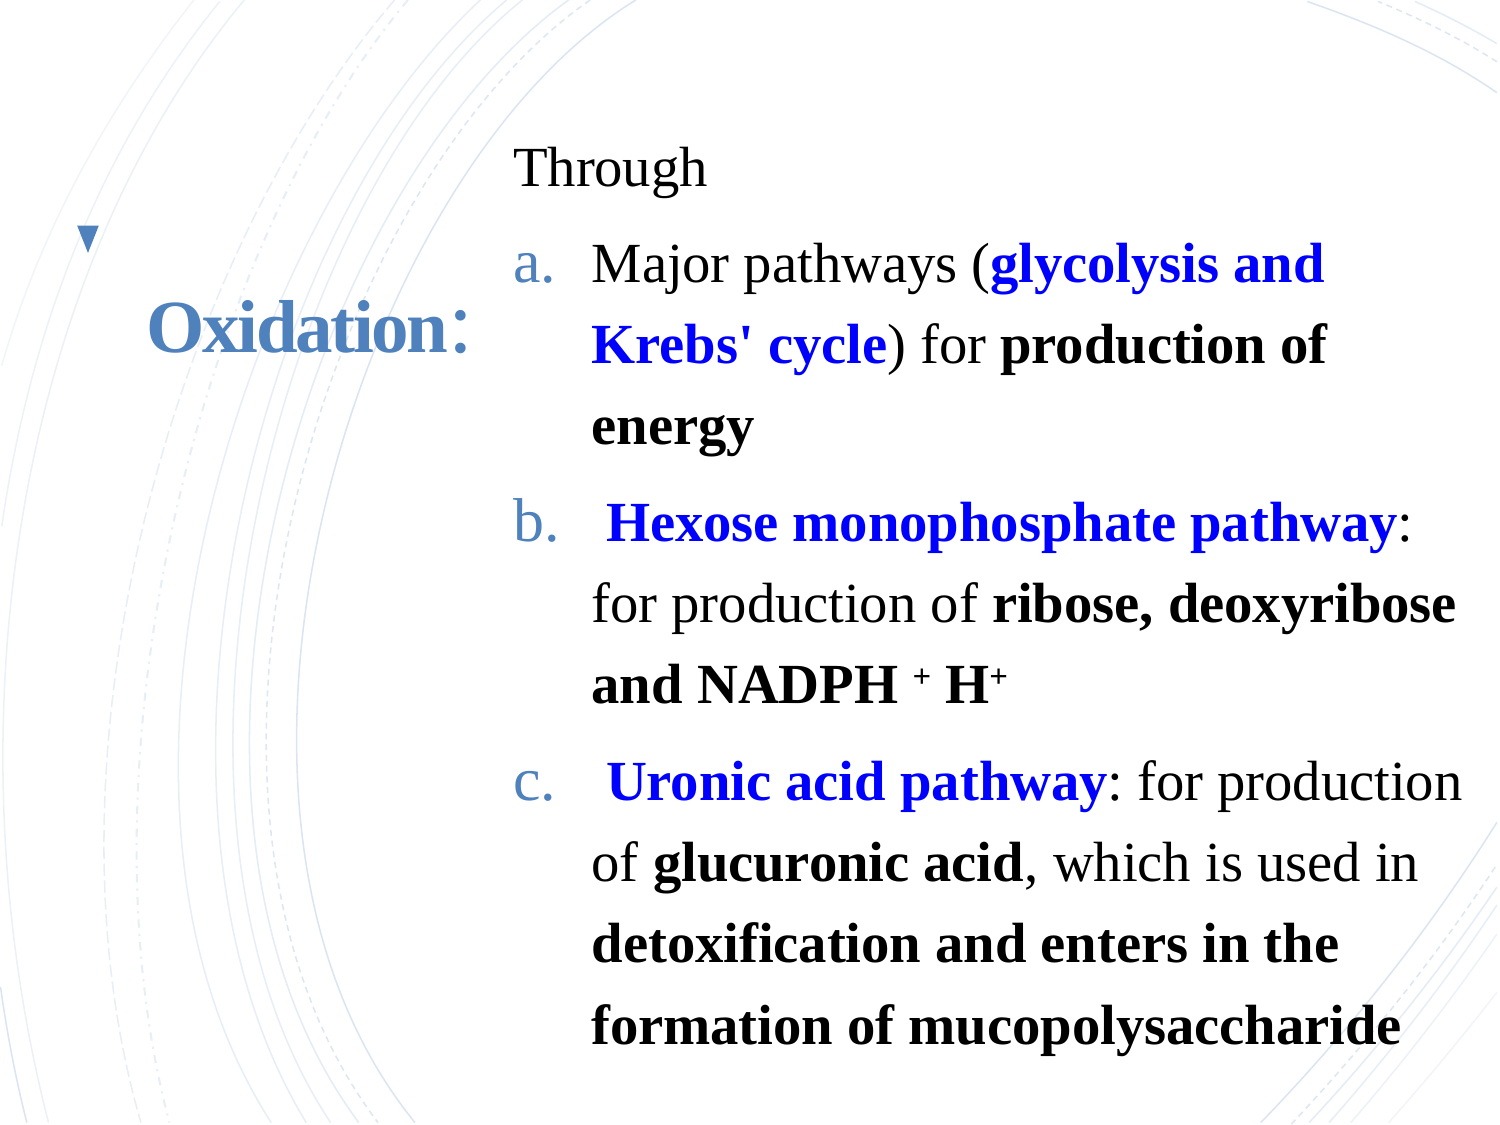

Through
Major pathways (glycolysis and Krebs' cycle) for production of energy
 Hexose monophosphate pathway: for production of ribose, deoxyribose and NADPH + H+
 Uronic acid pathway: for production of glucuronic acid, which is used in  detoxification and enters in the formation of mucopolysaccharide

# Oxidation: